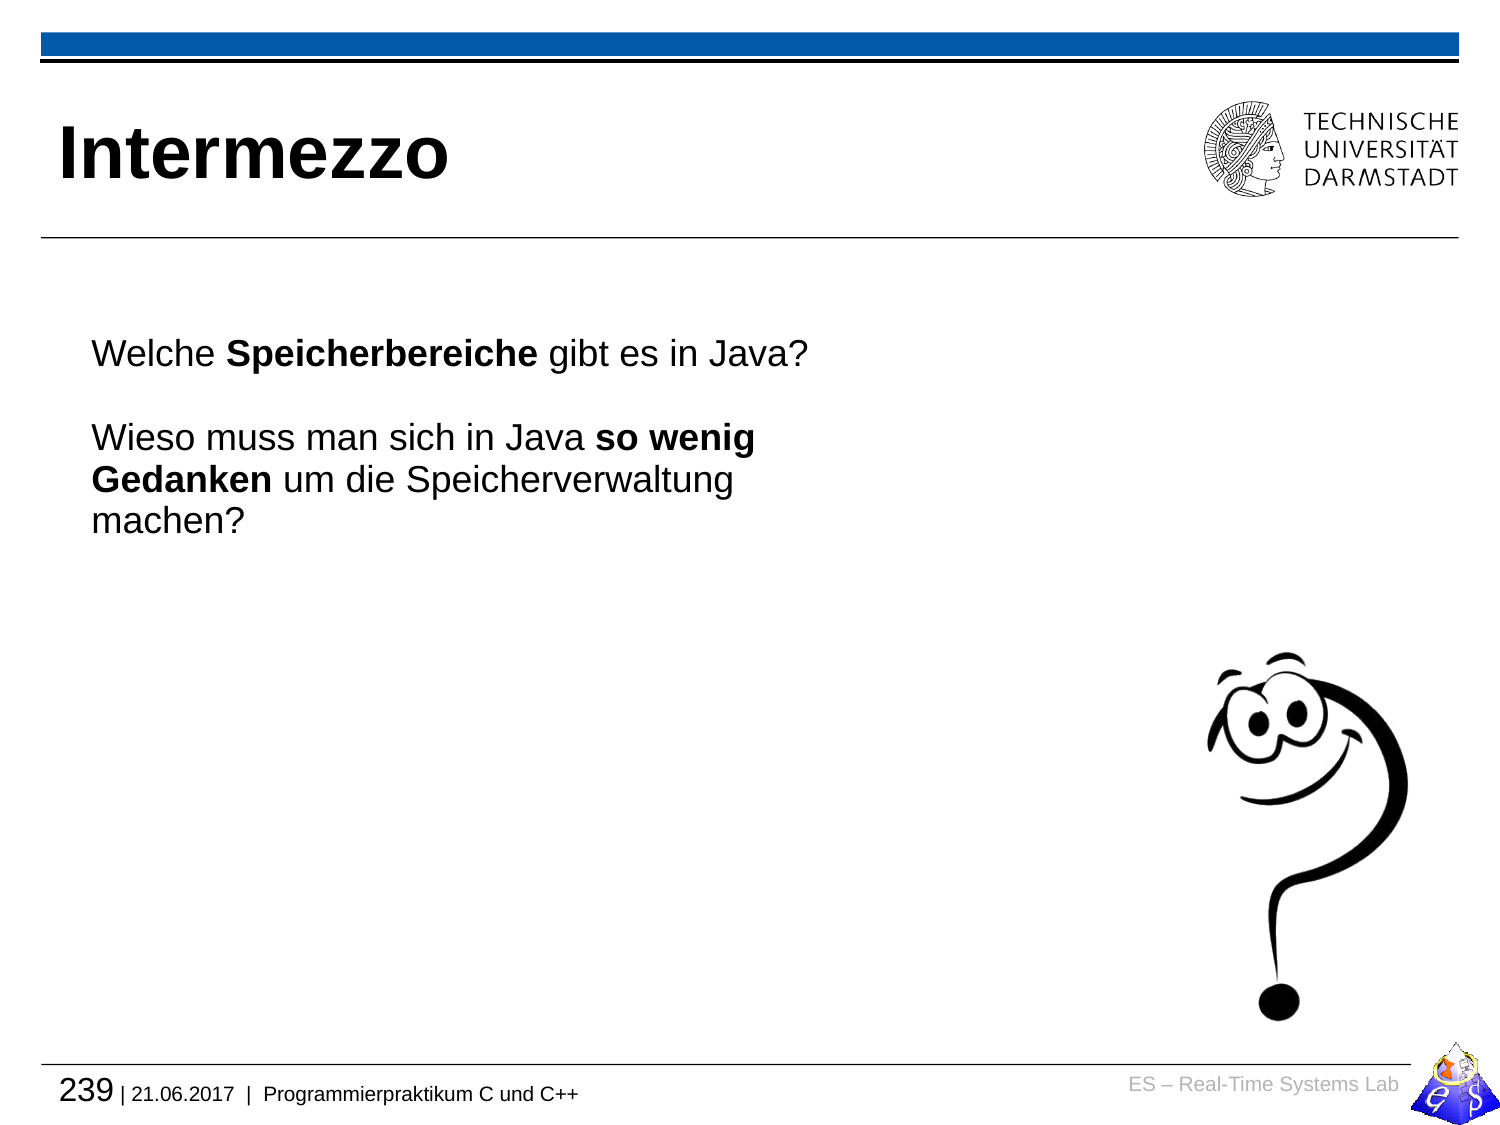

# Intermezzo
Welche Speicherbereiche gibt es in Java?

Wieso muss man sich in Java so wenig Gedanken um die Speicherverwaltung machen?